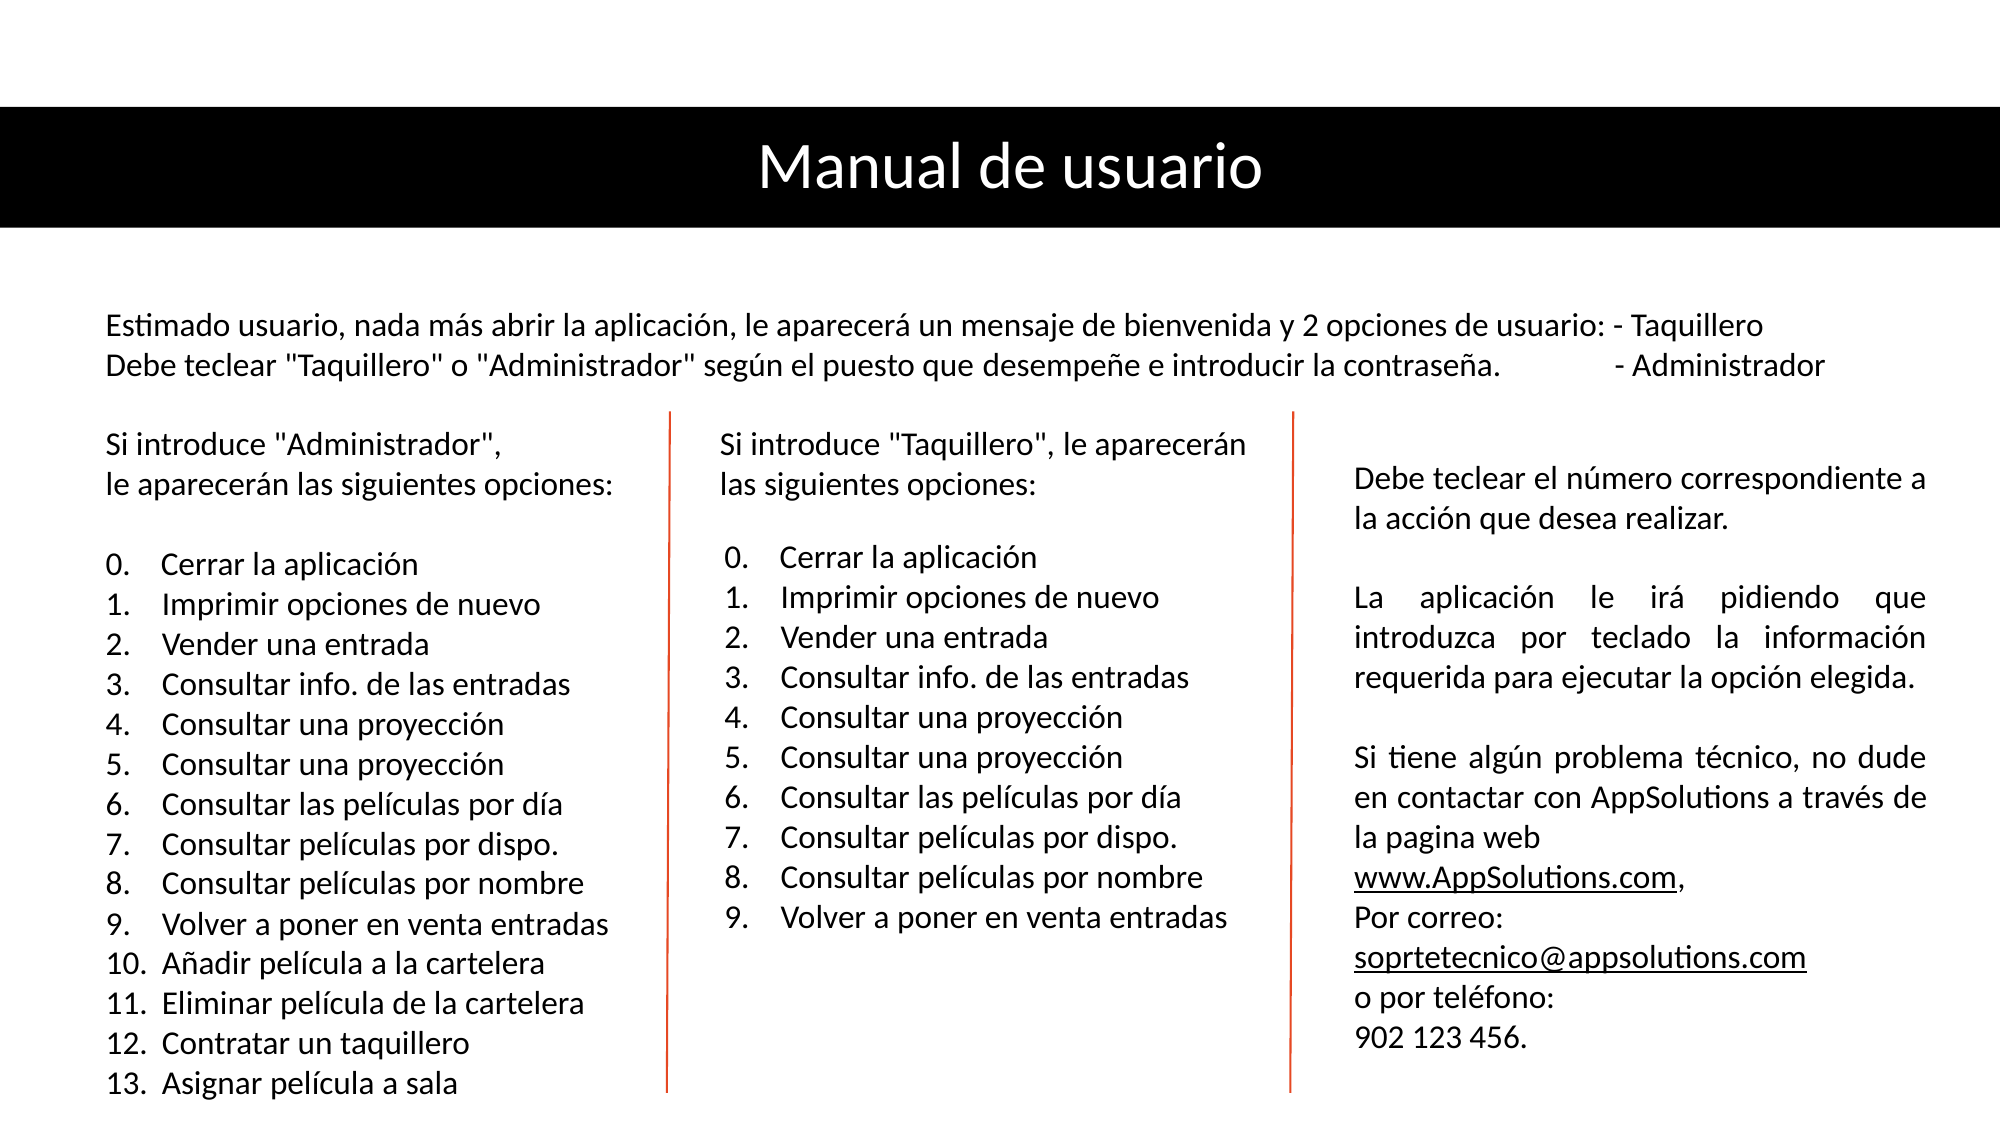

Manual de usuario

Estimado usuario, nada más abrir la aplicación, le aparecerá un mensaje de bienvenida y 2 opciones de usuario: - Taquillero
Debe teclear "Taquillero" o "Administrador" según el puesto que desempeñe e introducir la contraseña.               - Administrador

Si introduce "Administrador",                             Si introduce "Taquillero", le aparecerán
le aparecerán las siguientes opciones:              las siguientes opciones:

0.    Cerrar la aplicación
Imprimir opciones de nuevo
Vender una entrada
Consultar info. de las entradas
Consultar una proyección
Consultar una proyección
Consultar las películas por día
Consultar películas por dispo.
Consultar películas por nombre
Volver a poner en venta entradas
Añadir película a la cartelera
Eliminar película de la cartelera
Contratar un taquillero
Asignar película a sala
Debe teclear el número correspondiente a la acción que desea realizar.

La aplicación le irá pidiendo que introduzca por teclado la información requerida para ejecutar la opción elegida.

Si tiene algún problema técnico, no dude en contactar con AppSolutions a través de la pagina web
www.AppSolutions.com,
Por correo:
soprtetecnico@appsolutions.com
o por teléfono:
902 123 456.
0.    Cerrar la aplicación
Imprimir opciones de nuevo
Vender una entrada
Consultar info. de las entradas
Consultar una proyección
Consultar una proyección
Consultar las películas por día
Consultar películas por dispo.
Consultar películas por nombre
Volver a poner en venta entradas